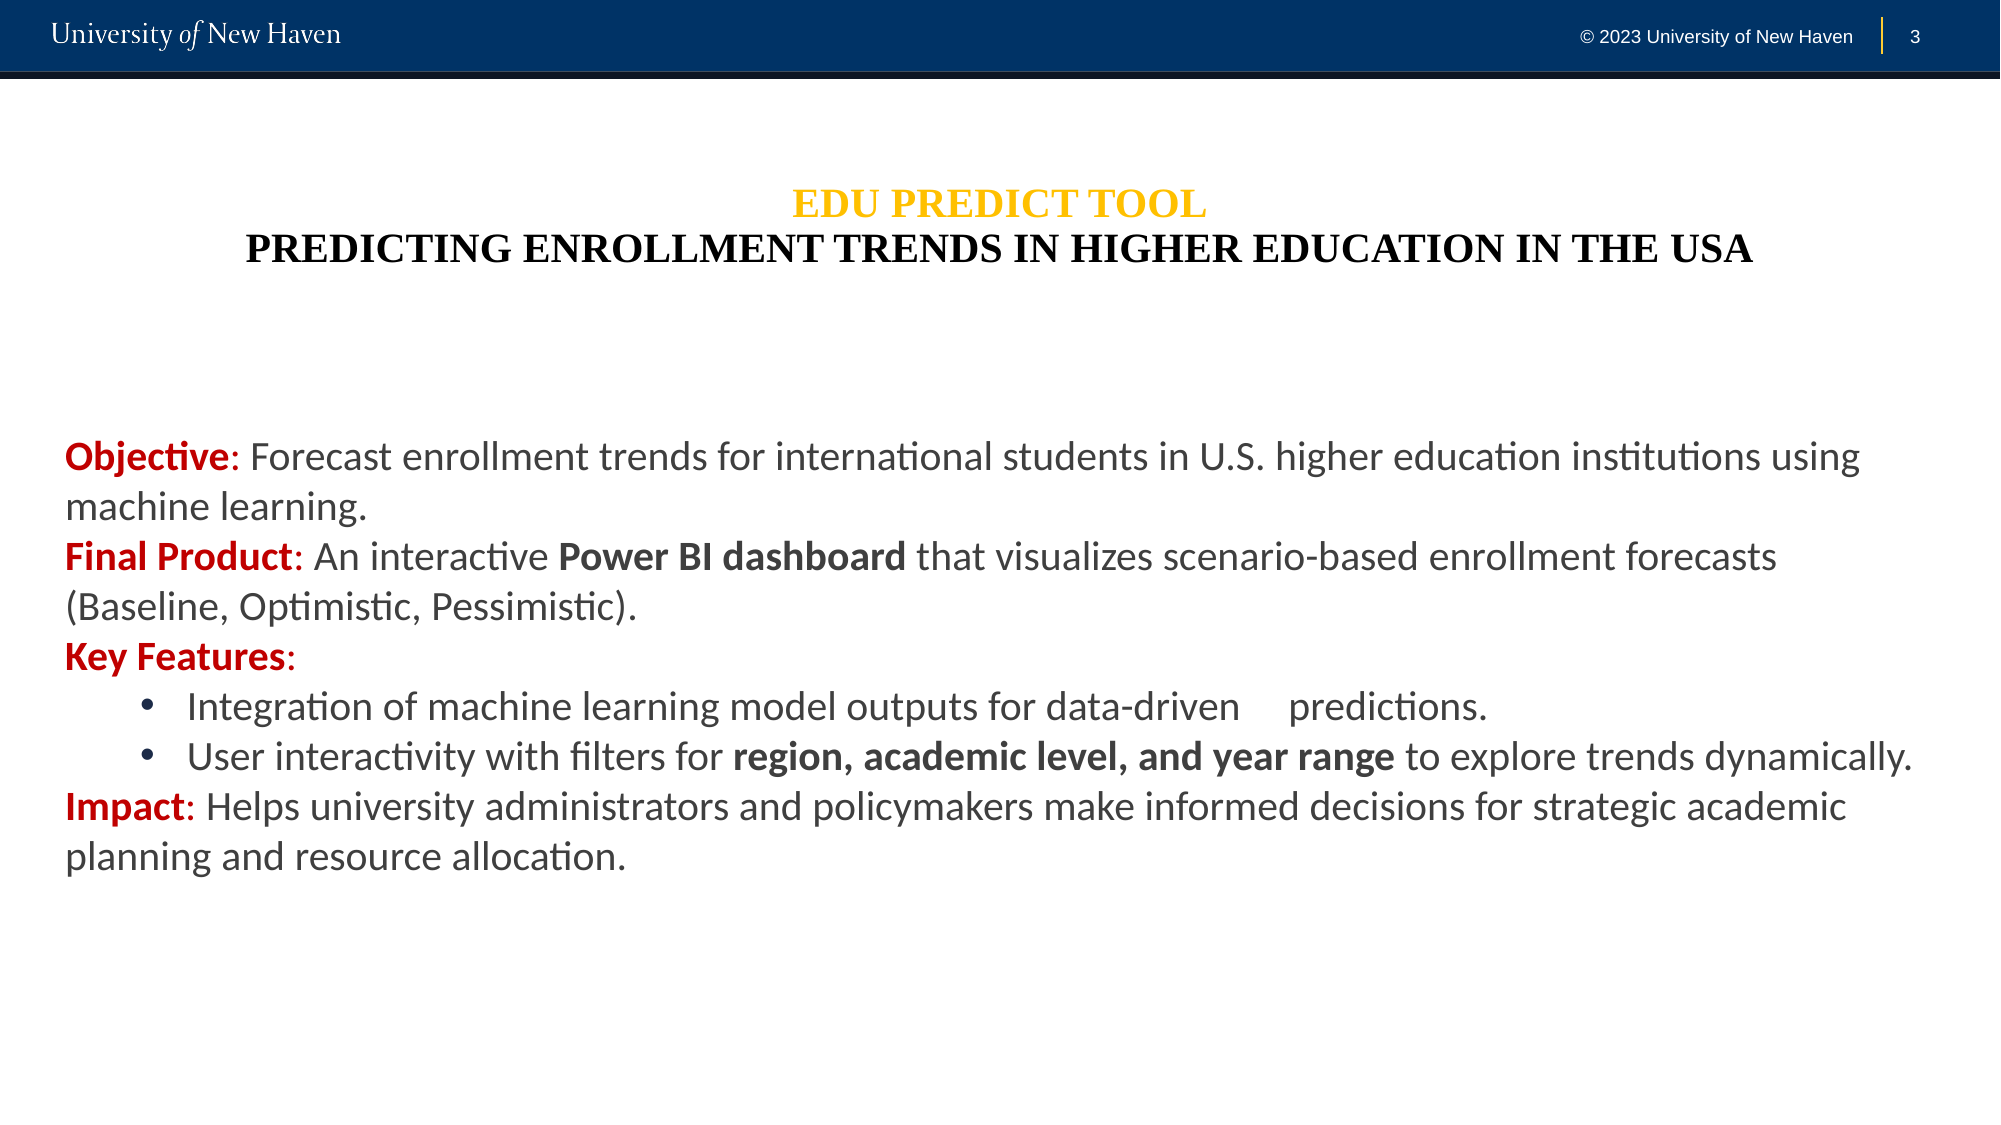

3
# EDU PREDICT TOOL​ PREDICTING ENROLLMENT TRENDS IN​ HIGHER EDUCATION IN THE USA
Objective: Forecast enrollment trends for international students in U.S. higher education institutions using machine learning.
Final Product: An interactive Power BI dashboard that visualizes scenario-based enrollment forecasts (Baseline, Optimistic, Pessimistic).
Key Features:
Integration of machine learning model outputs for data-driven     predictions.
User interactivity with filters for region, academic level, and year range to explore trends dynamically.
Impact: Helps university administrators and policymakers make informed decisions for strategic academic planning and resource allocation.